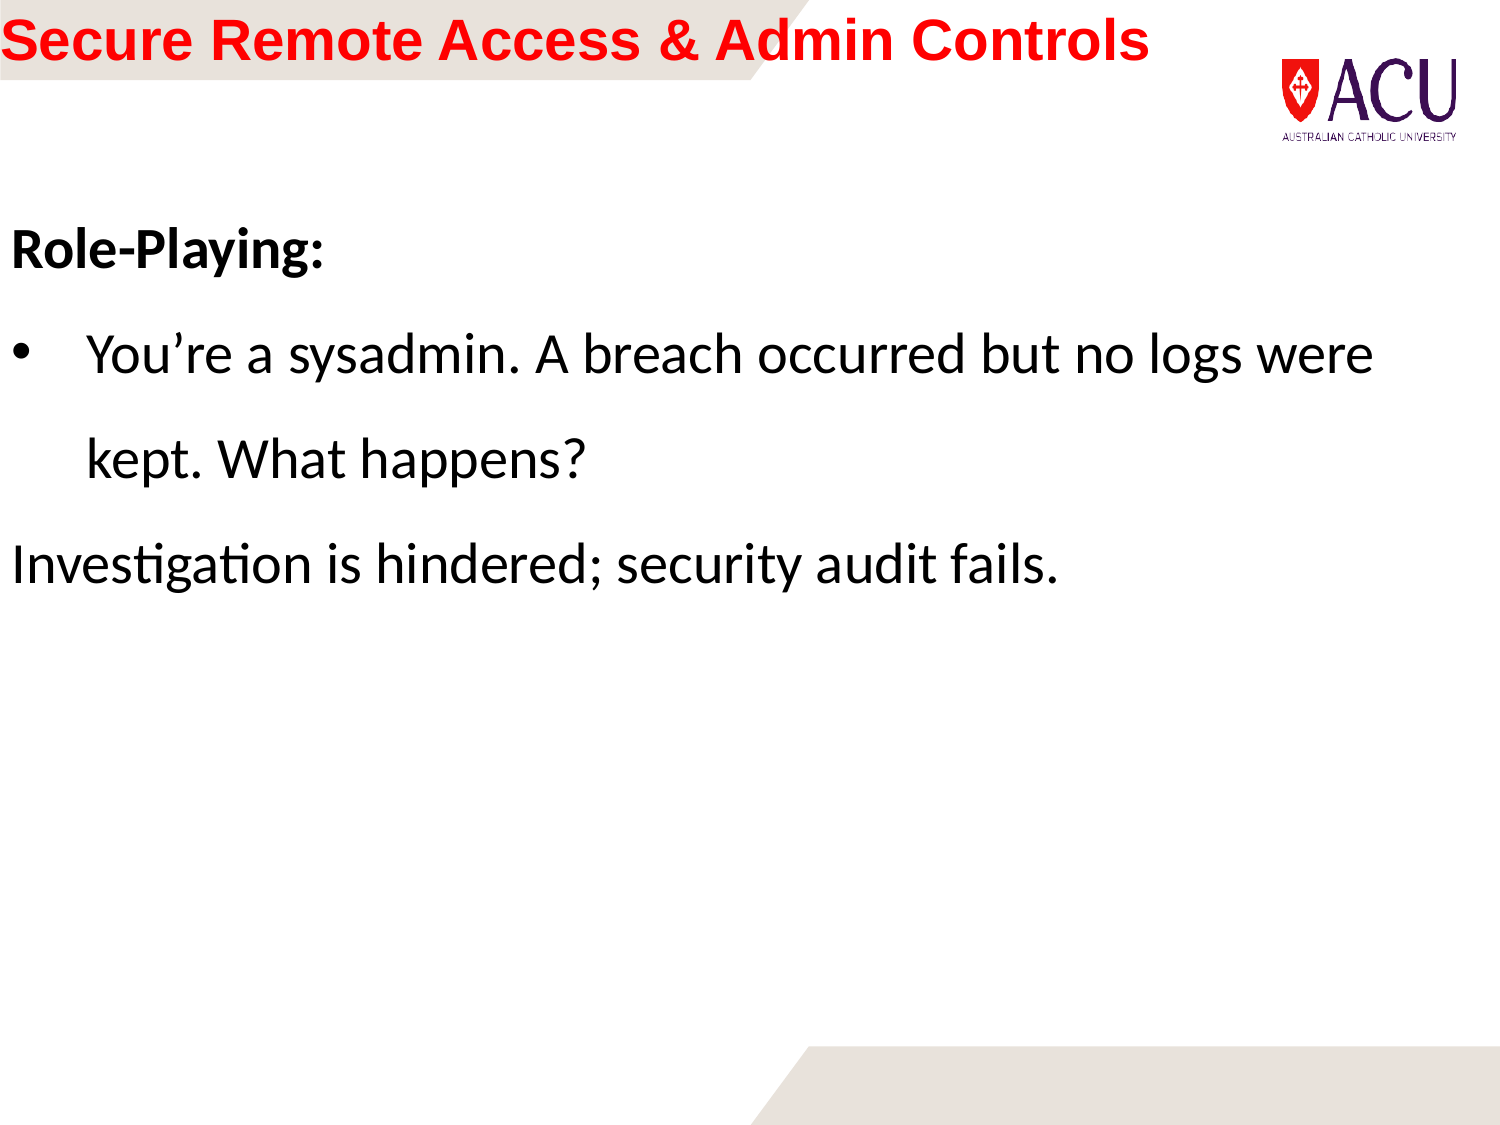

# Secure Remote Access & Admin Controls
Role-Playing:
You’re a sysadmin. A breach occurred but no logs were kept. What happens?
Investigation is hindered; security audit fails.